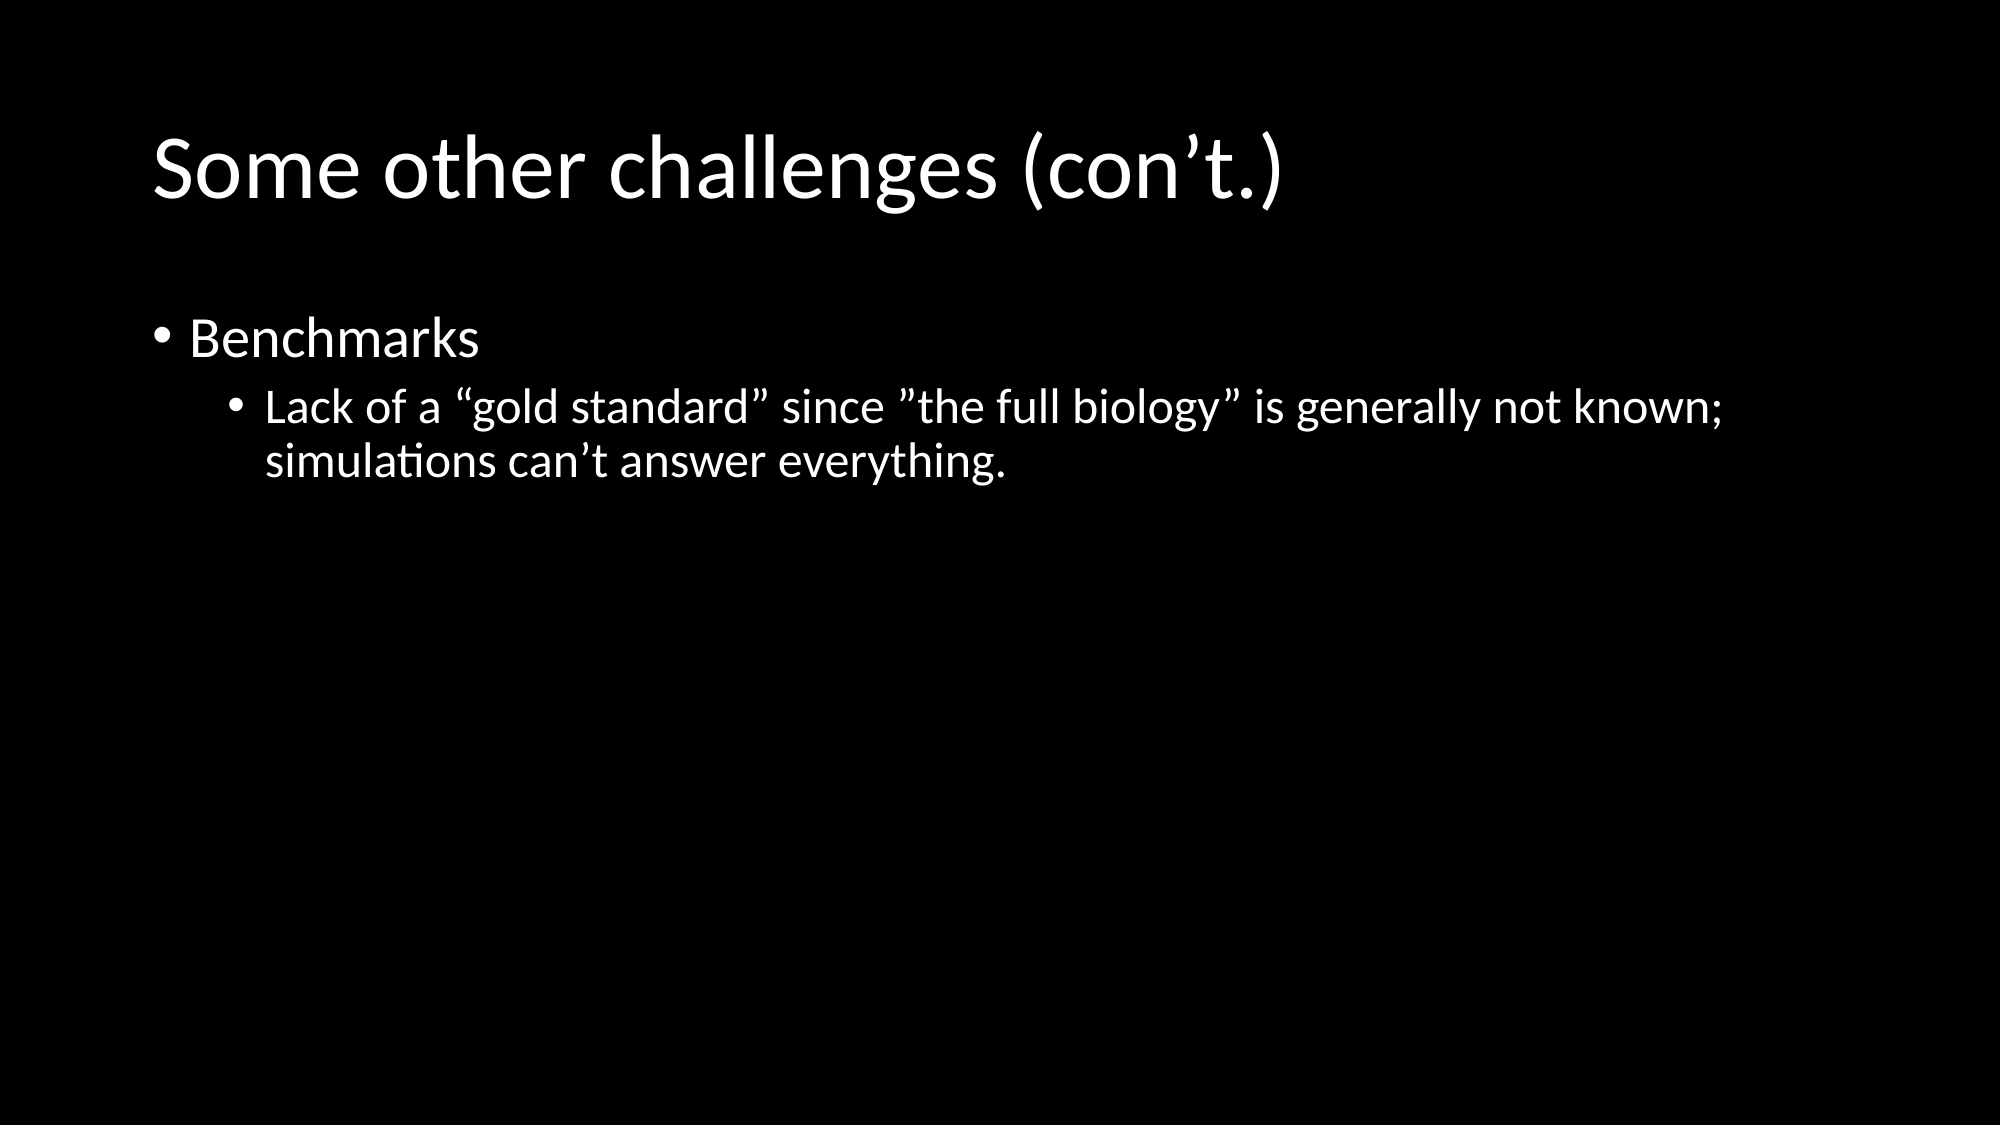

# Some other challenges (con’t.)
Benchmarks
Lack of a “gold standard” since ”the full biology” is generally not known; simulations can’t answer everything.